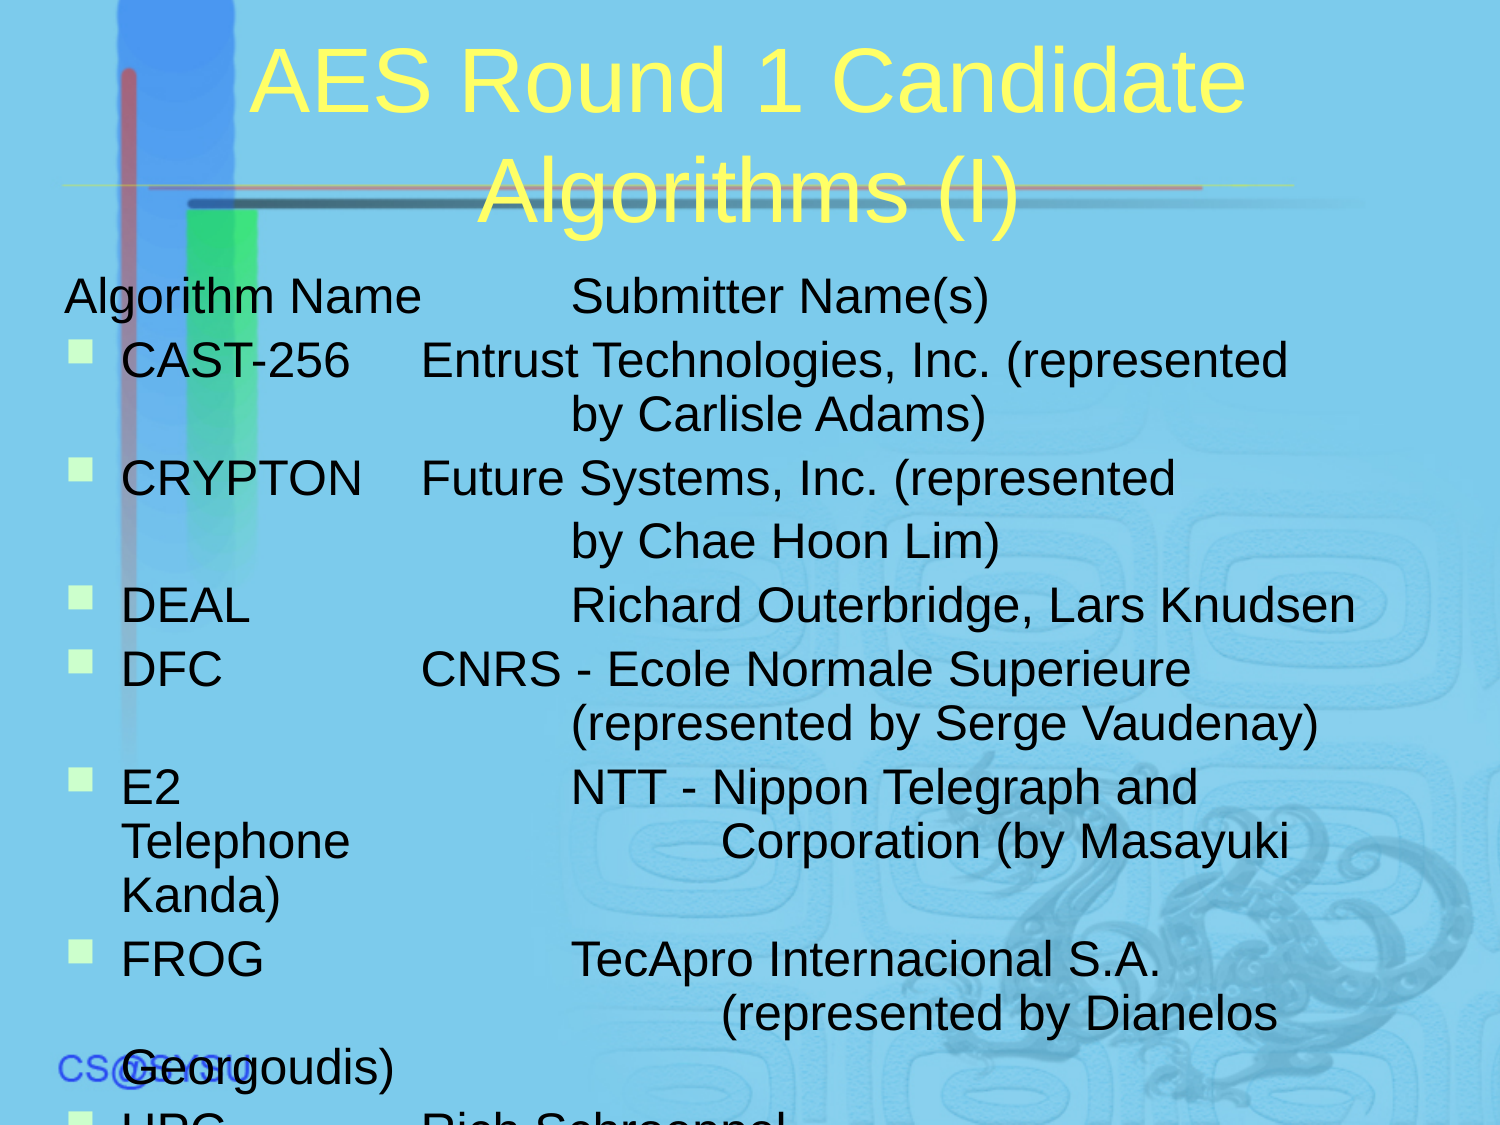

# AES Round 1 Candidate Algorithms (I)
Algorithm Name 	Submitter Name(s)
CAST-256  	Entrust Technologies, Inc. (represented 				by Carlisle Adams)
CRYPTON  	Future Systems, Inc. (represented
				by Chae Hoon Lim)
DEAL  		Richard Outerbridge, Lars Knudsen
DFC  		CNRS - Ecole Normale Superieure 				(represented by Serge Vaudenay)
E2  			NTT - Nippon Telegraph and Telephone 			Corporation (by Masayuki Kanda)
FROG  		TecApro Internacional S.A. 					(represented by Dianelos Georgoudis)
HPC  		Rich Schroeppel